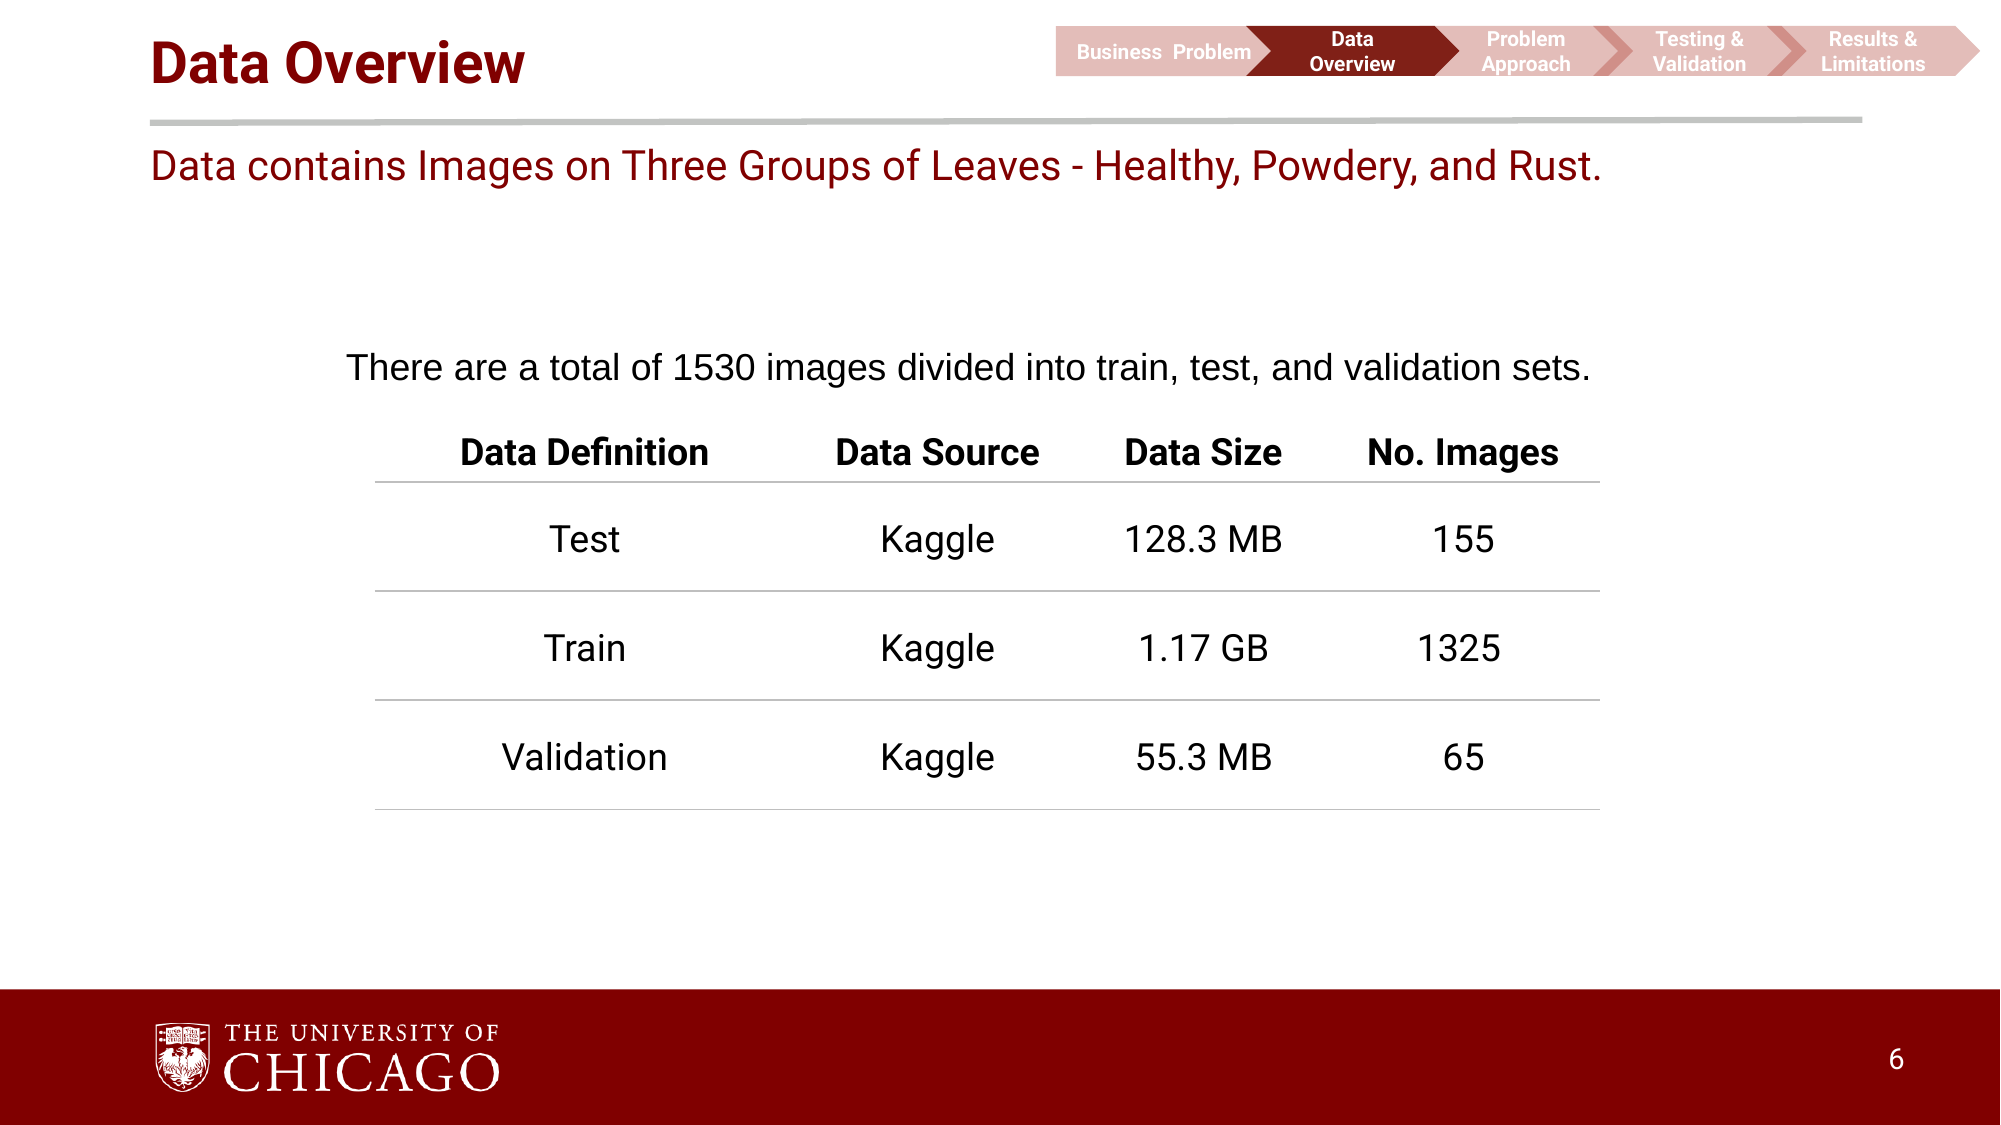

# Data Overview
Data Overview
Problem Approach
Testing & Validation
Results & Limitations
Business  Problem
Data contains Images on Three Groups of Leaves - Healthy, Powdery, and Rust.
There are a total of 1530 images divided into train, test, and validation sets.
| Data Definition | Data Source | Data Size | No. Images |
| --- | --- | --- | --- |
| Test | Kaggle | 128.3 MB | 155 |
| Train | Kaggle | 1.17 GB | 1325 |
| Validation | Kaggle | 55.3 MB | 65 |
6